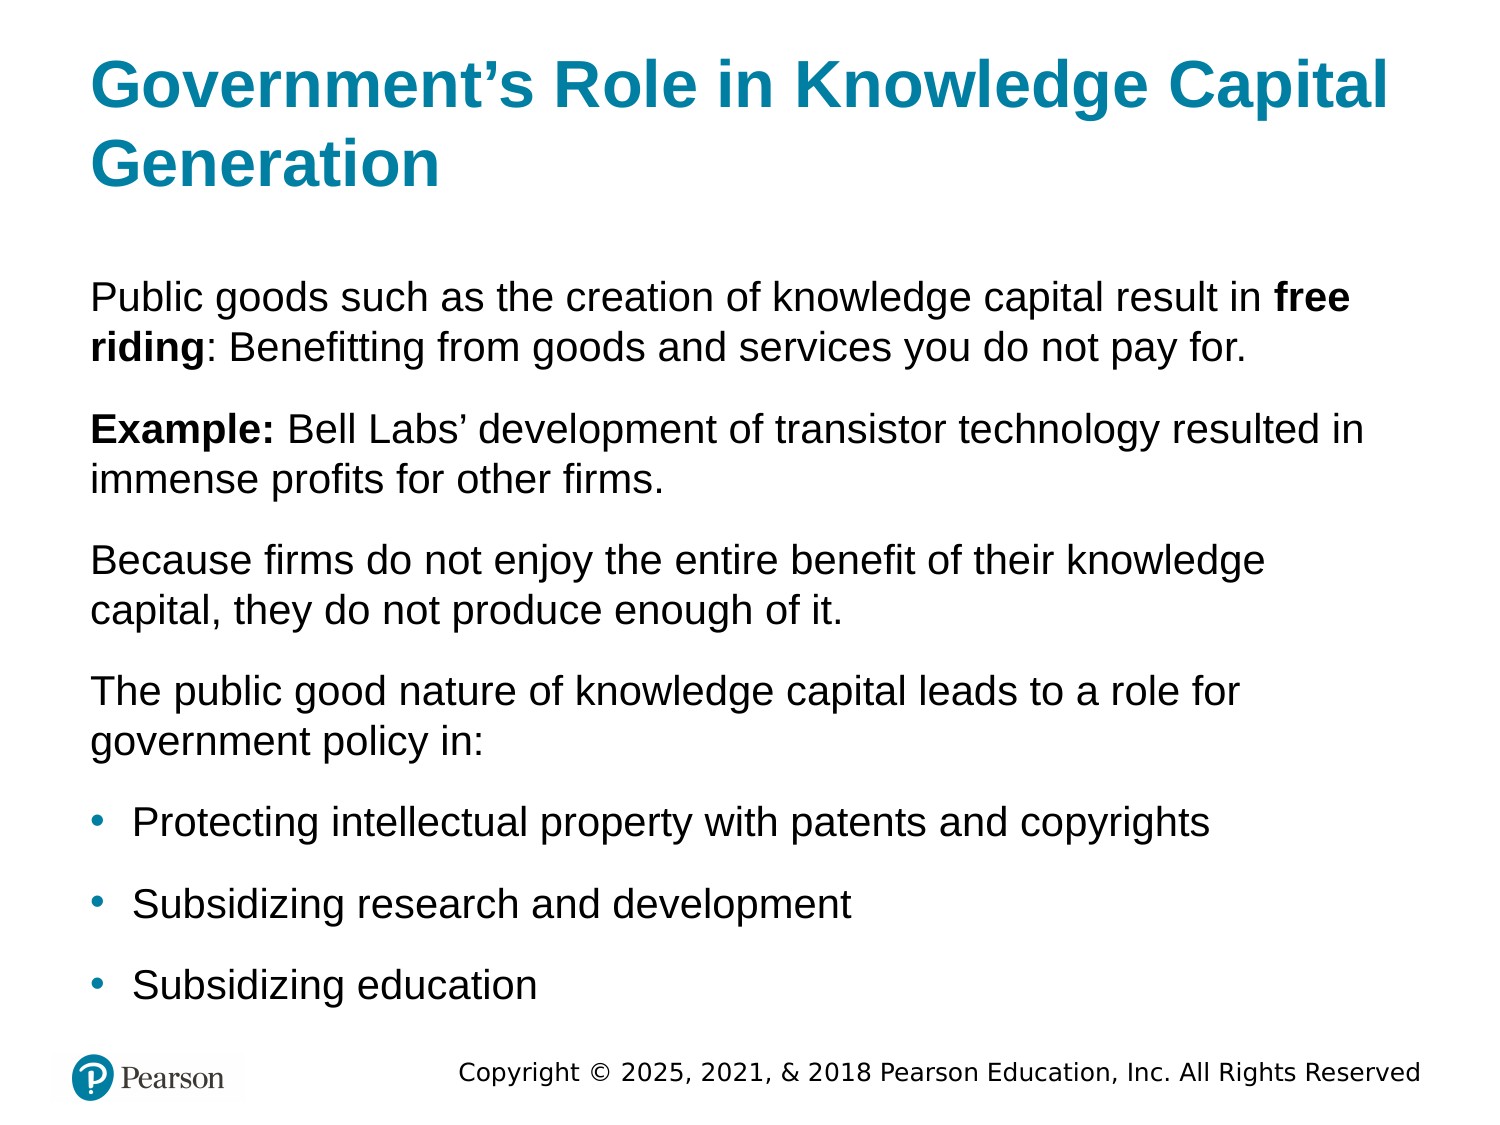

# Government’s Role in Knowledge Capital Generation
Public goods such as the creation of knowledge capital result in free riding: Benefitting from goods and services you do not pay for.
Example: Bell Labs’ development of transistor technology resulted in immense profits for other firms.
Because firms do not enjoy the entire benefit of their knowledge capital, they do not produce enough of it.
The public good nature of knowledge capital leads to a role for government policy in:
Protecting intellectual property with patents and copyrights
Subsidizing research and development
Subsidizing education